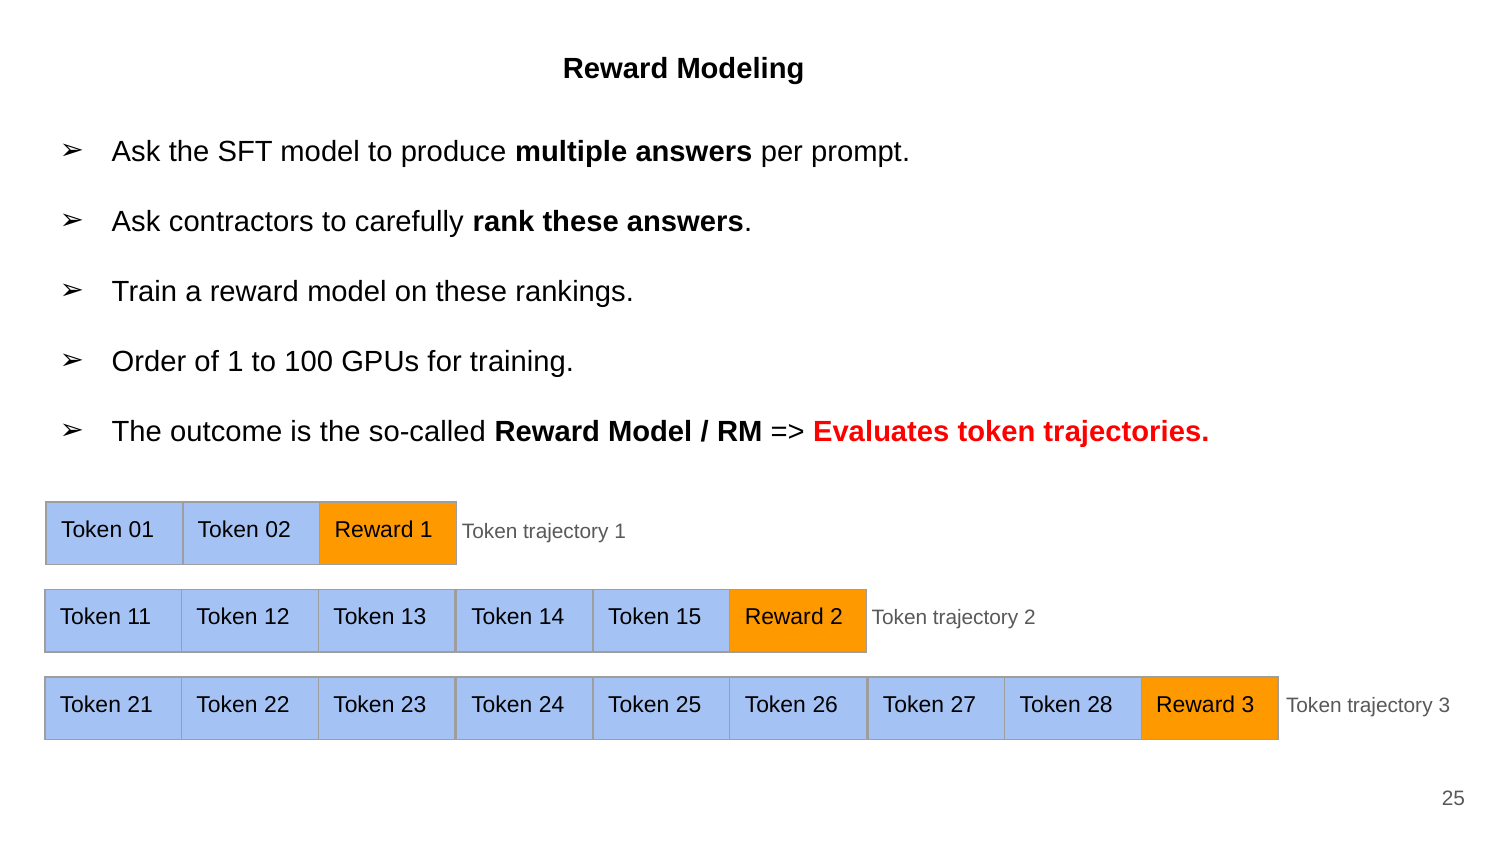

Reward Modeling
Ask the SFT model to produce multiple answers per prompt.

Ask contractors to carefully rank these answers.

Train a reward model on these rankings.

Order of 1 to 100 GPUs for training.

The outcome is the so-called Reward Model / RM => Evaluates token trajectories.
| Token 01 | Token 02 | Reward 1 |
| --- | --- | --- |
Token trajectory 1
Token trajectory 2
| Token 11 | Token 12 | Token 13 |
| --- | --- | --- |
| Token 14 | Token 15 | Reward 2 |
| --- | --- | --- |
| Token 21 | Token 22 | Token 23 |
| --- | --- | --- |
| Token 24 | Token 25 | Token 26 |
| --- | --- | --- |
| Token 27 | Token 28 | Reward 3 |
| --- | --- | --- |
Token trajectory 3
25